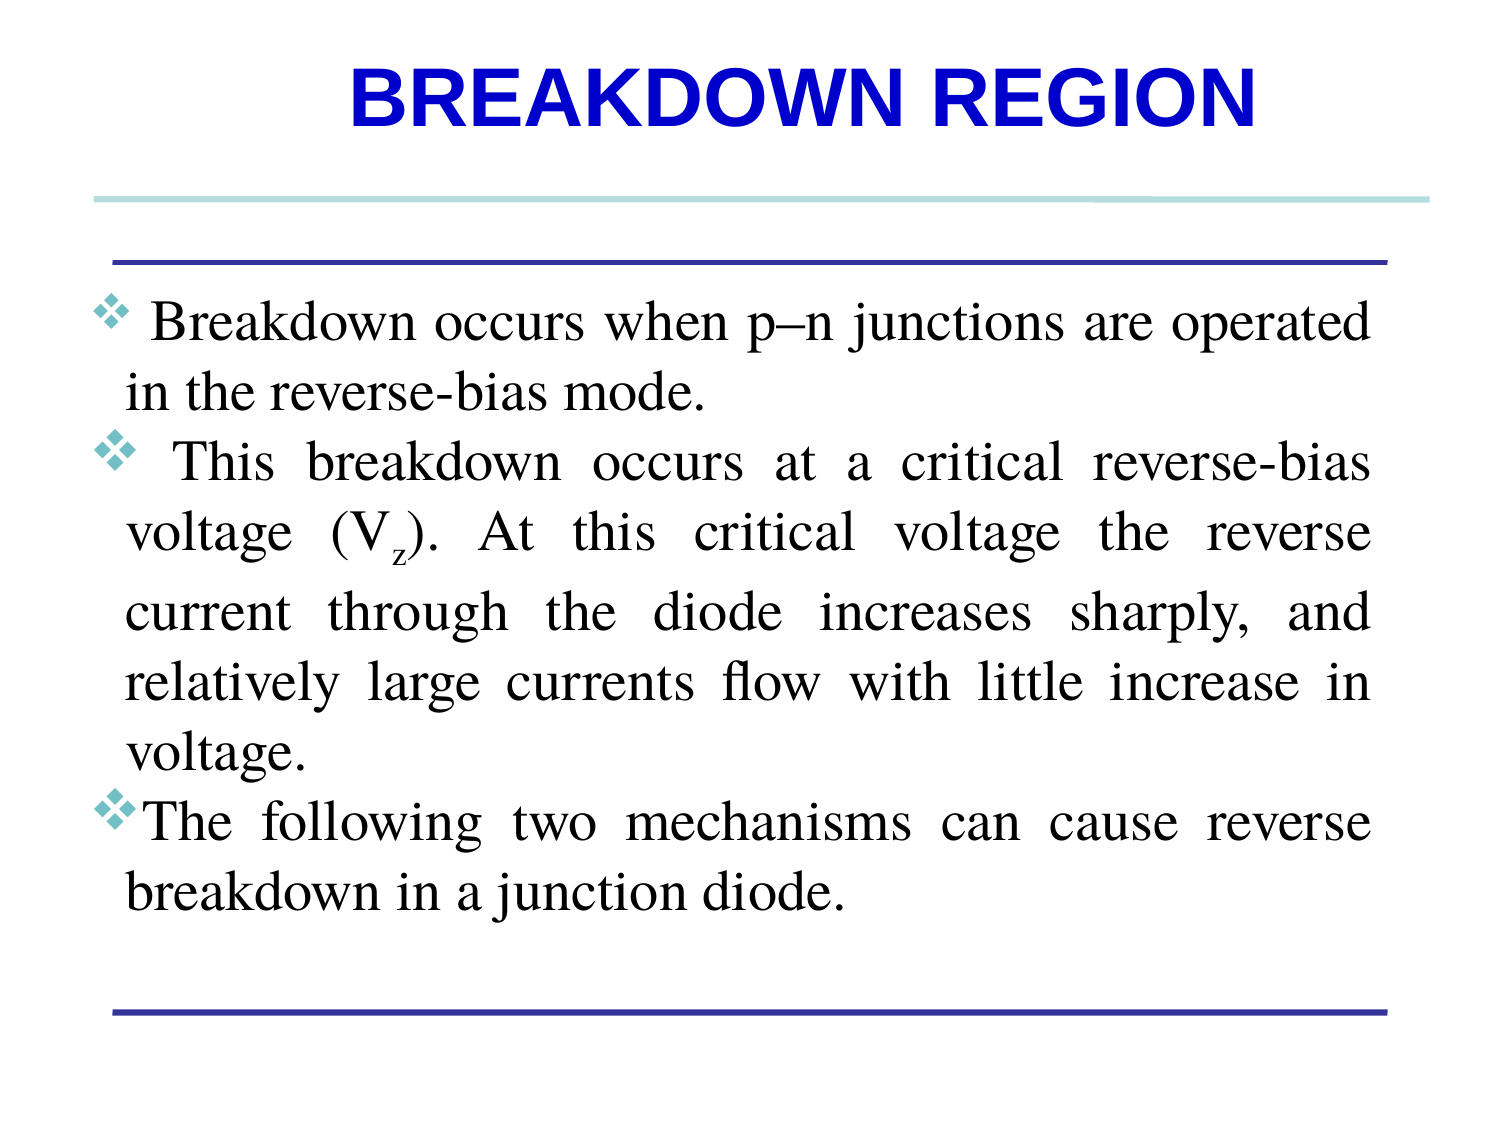

BREAKDOWN REGION
 Breakdown occurs when p–n junctions are operated in the reverse-bias mode.
 This breakdown occurs at a critical reverse-bias voltage (Vz). At this critical voltage the reverse current through the diode increases sharply, and relatively large currents flow with little increase in voltage.
The following two mechanisms can cause reverse breakdown in a junction diode.